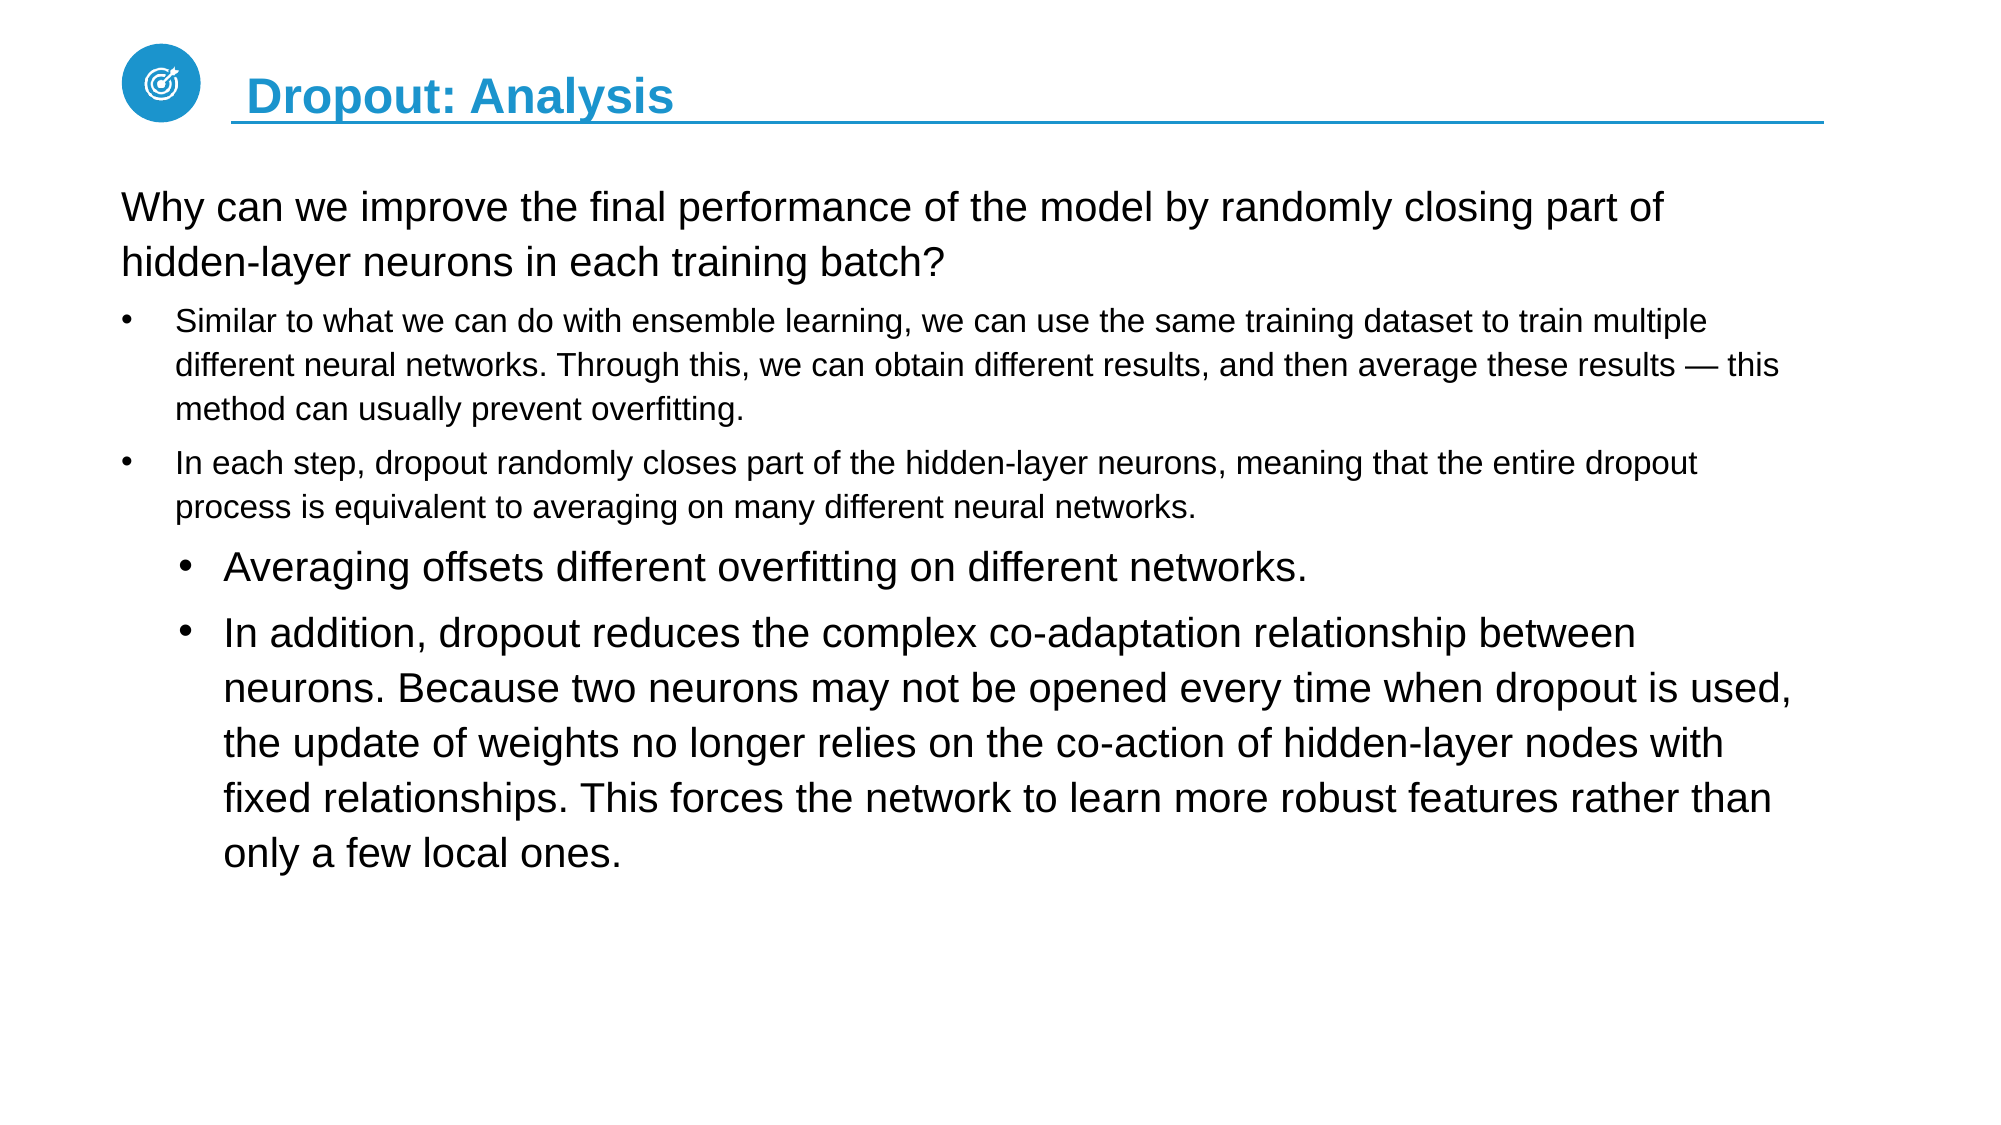

# Dropout: Analysis
Why can we improve the final performance of the model by randomly closing part of hidden-layer neurons in each training batch?
Similar to what we can do with ensemble learning, we can use the same training dataset to train multiple different neural networks. Through this, we can obtain different results, and then average these results — this method can usually prevent overfitting.
In each step, dropout randomly closes part of the hidden-layer neurons, meaning that the entire dropout process is equivalent to averaging on many different neural networks.
Averaging offsets different overfitting on different networks.
In addition, dropout reduces the complex co-adaptation relationship between neurons. Because two neurons may not be opened every time when dropout is used, the update of weights no longer relies on the co-action of hidden-layer nodes with fixed relationships. This forces the network to learn more robust features rather than only a few local ones.